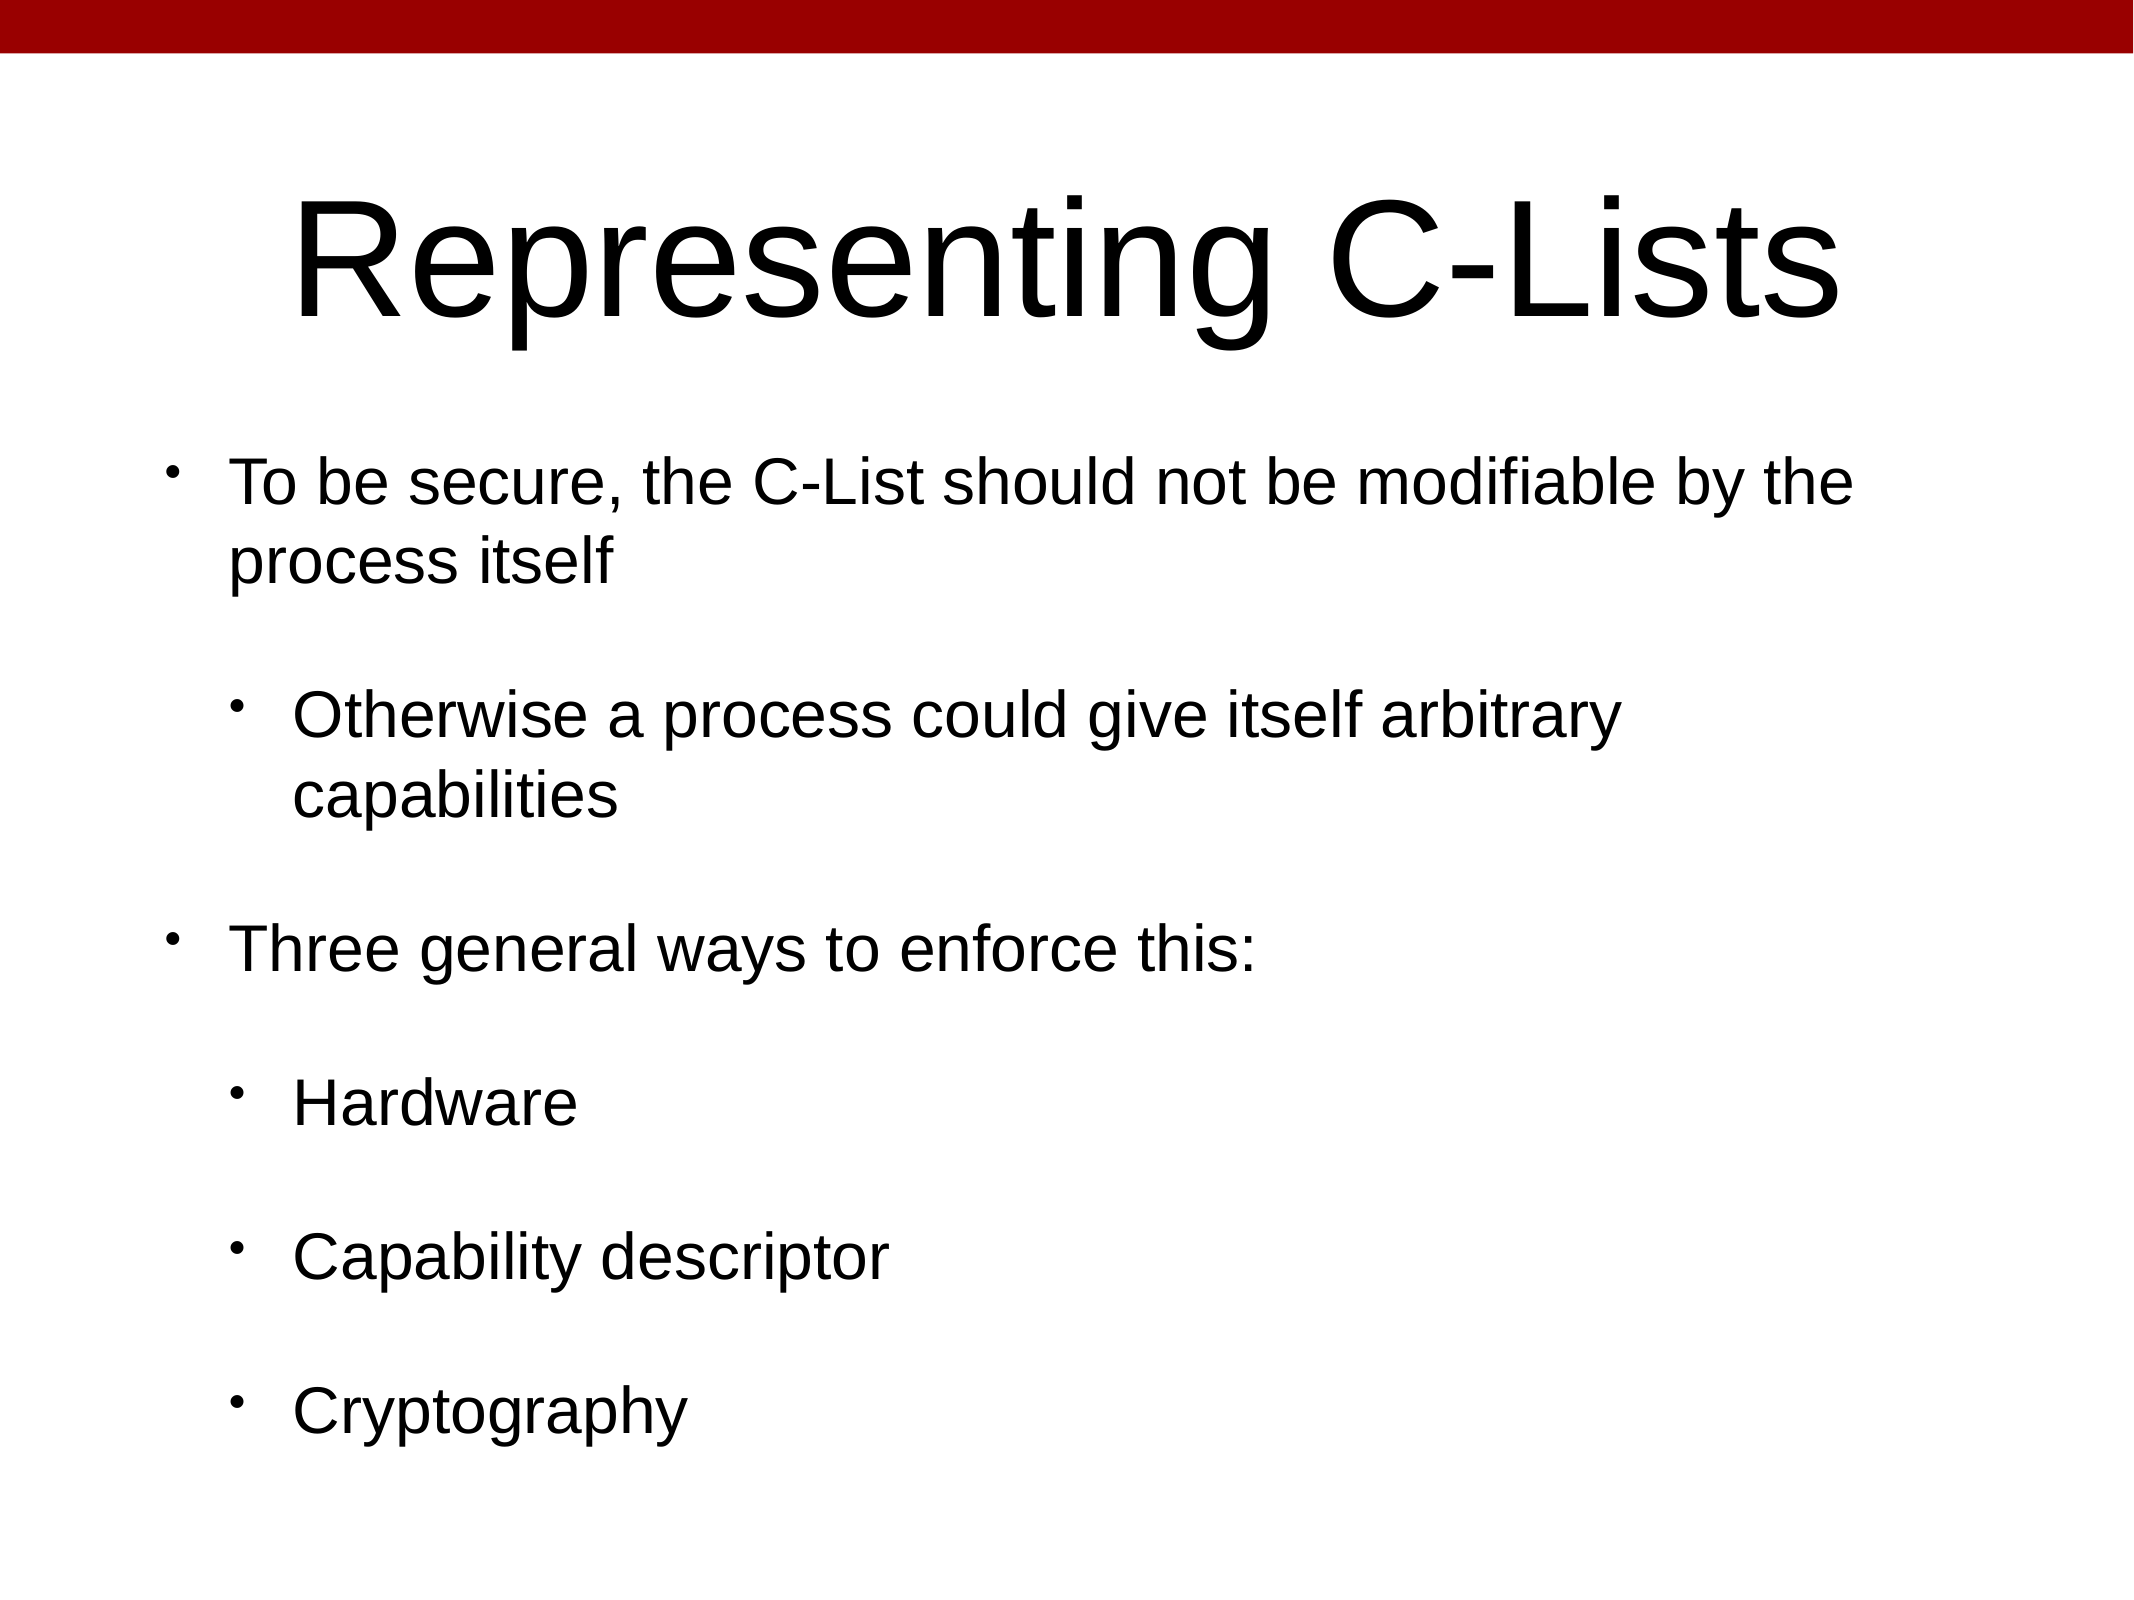

# Representing C-Lists
To be secure, the C-List should not be modifiable by the process itself
Otherwise a process could give itself arbitrary capabilities
Three general ways to enforce this:
Hardware
Capability descriptor
Cryptography